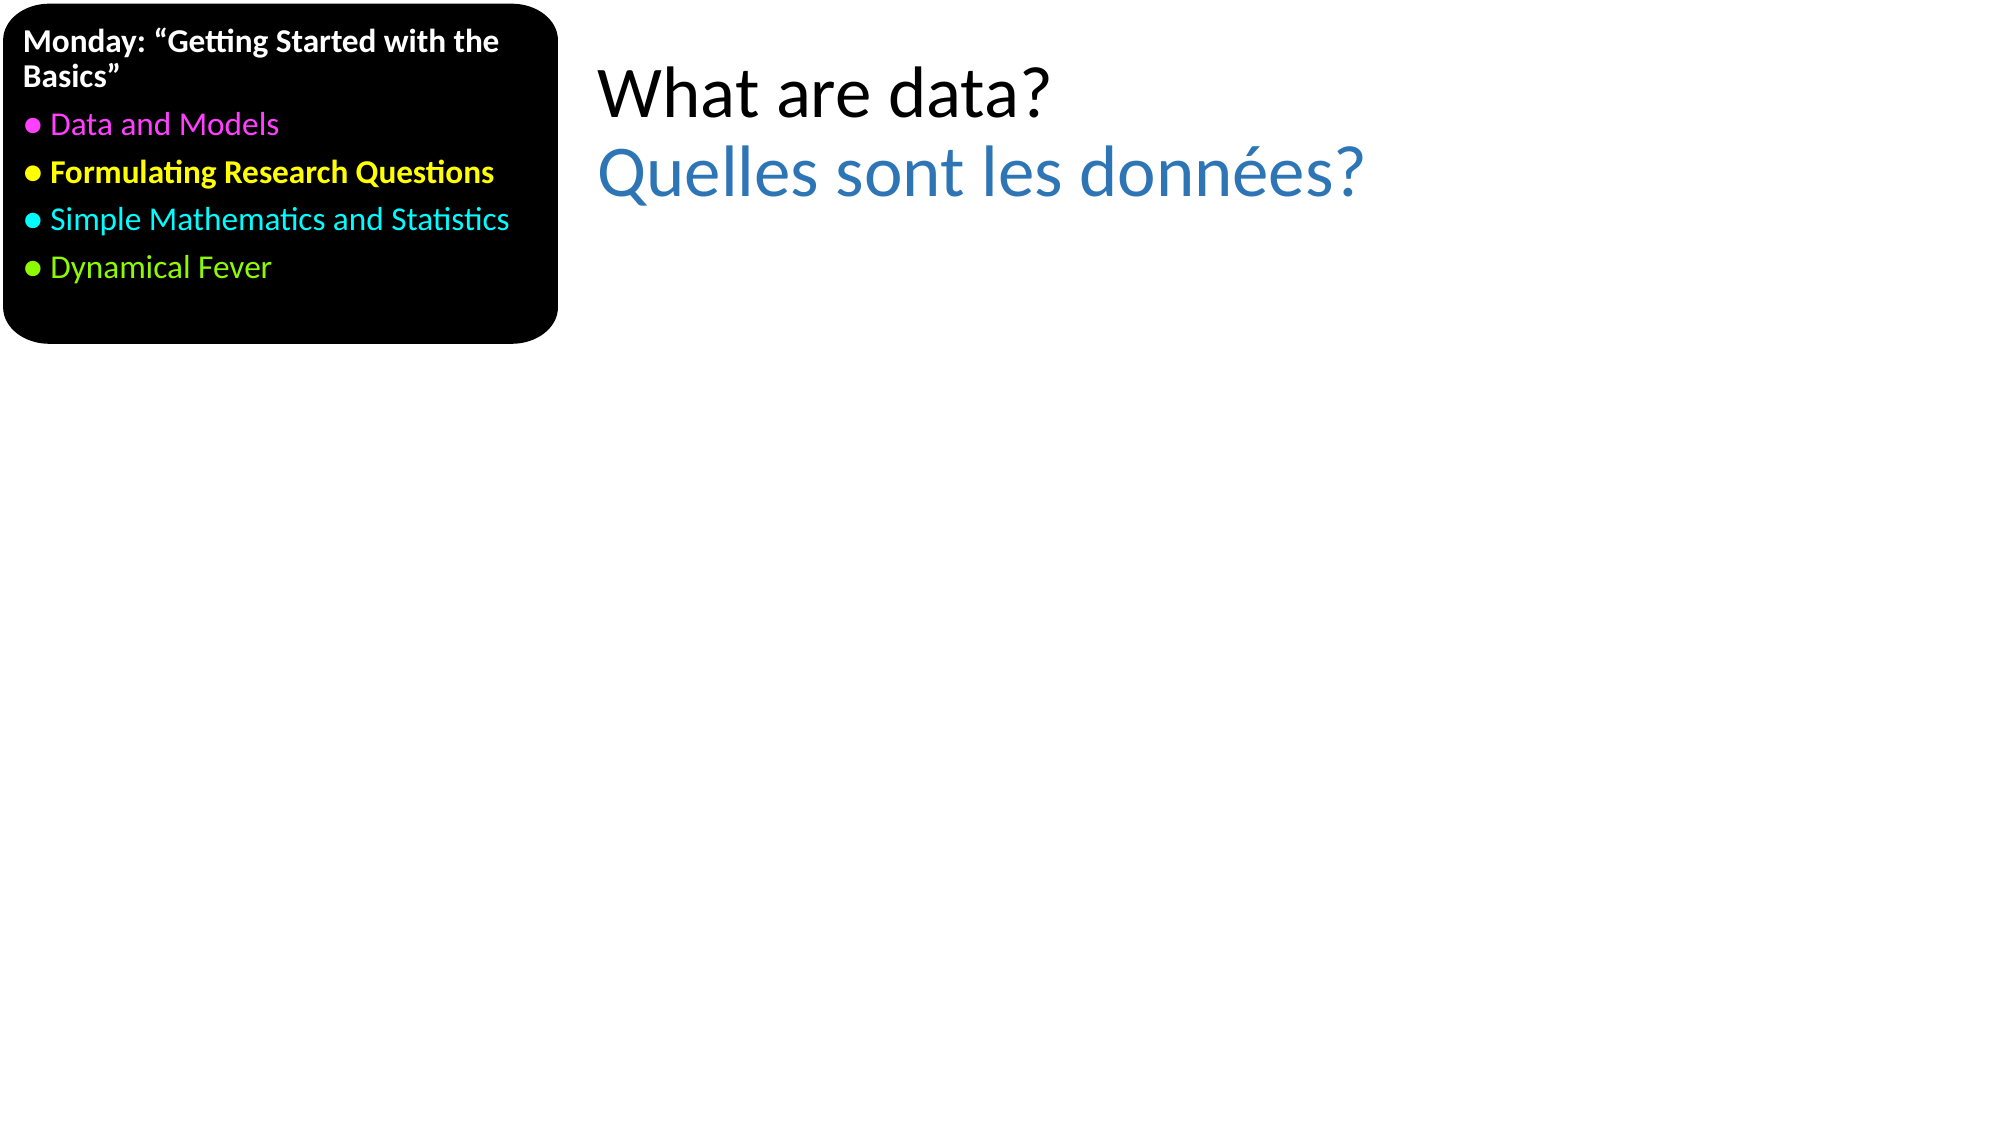

Monday: “Getting Started with the Basics”
● Data and Models
● Formulating Research Questions
● Simple Mathematics and Statistics
● Dynamical Fever

What are data?
Quelles sont les données?